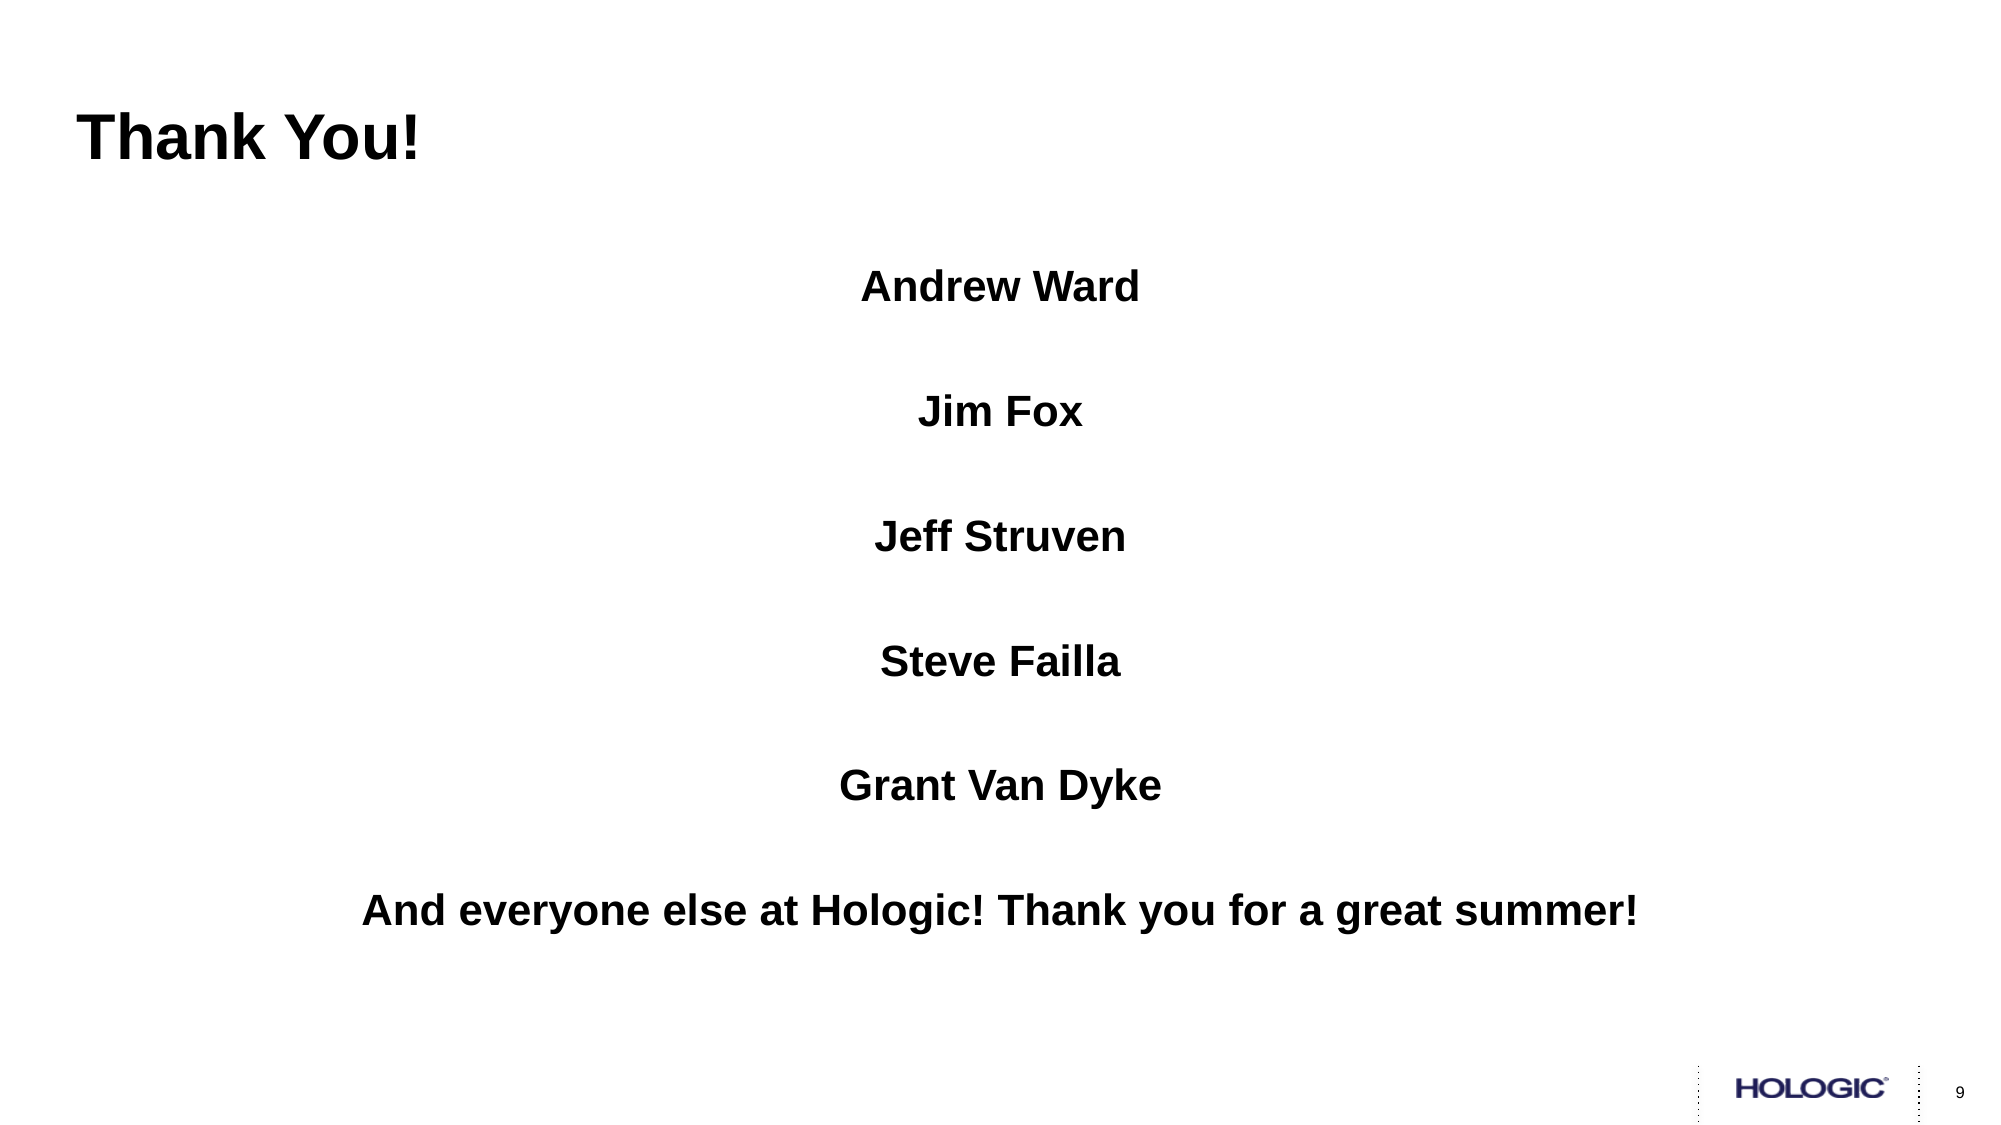

# Thank You!
Andrew Ward

Jim Fox

Jeff Struven

Steve Failla

Grant Van Dyke

And everyone else at Hologic! Thank you for a great summer!

9